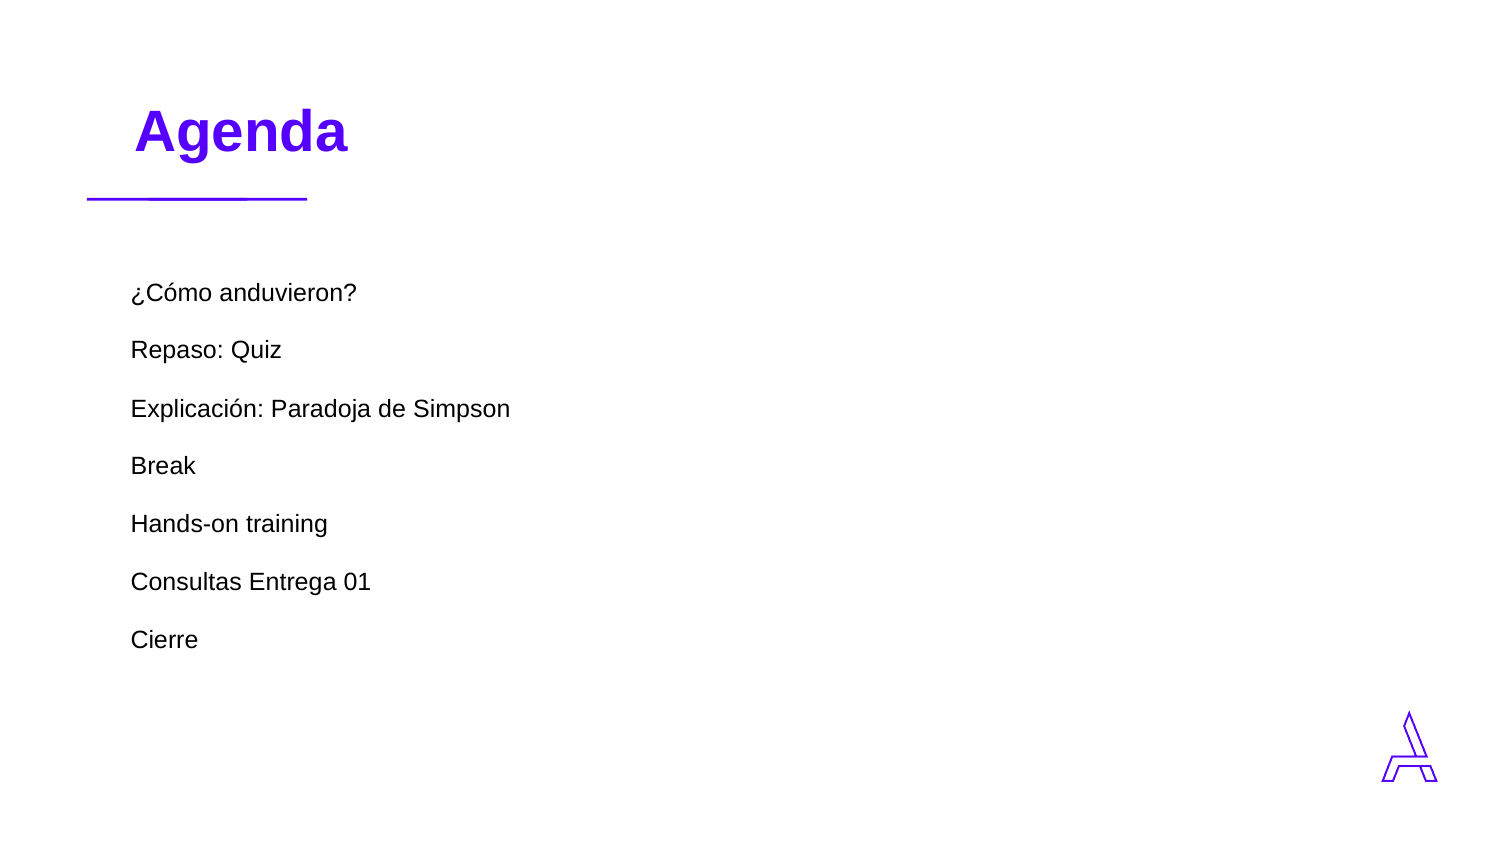

| ¿Cómo anduvieron? |
| --- |
| Repaso: Quiz |
| Explicación: Paradoja de Simpson |
| Break |
| Hands-on training |
| Consultas Entrega 01 |
| Cierre |
3